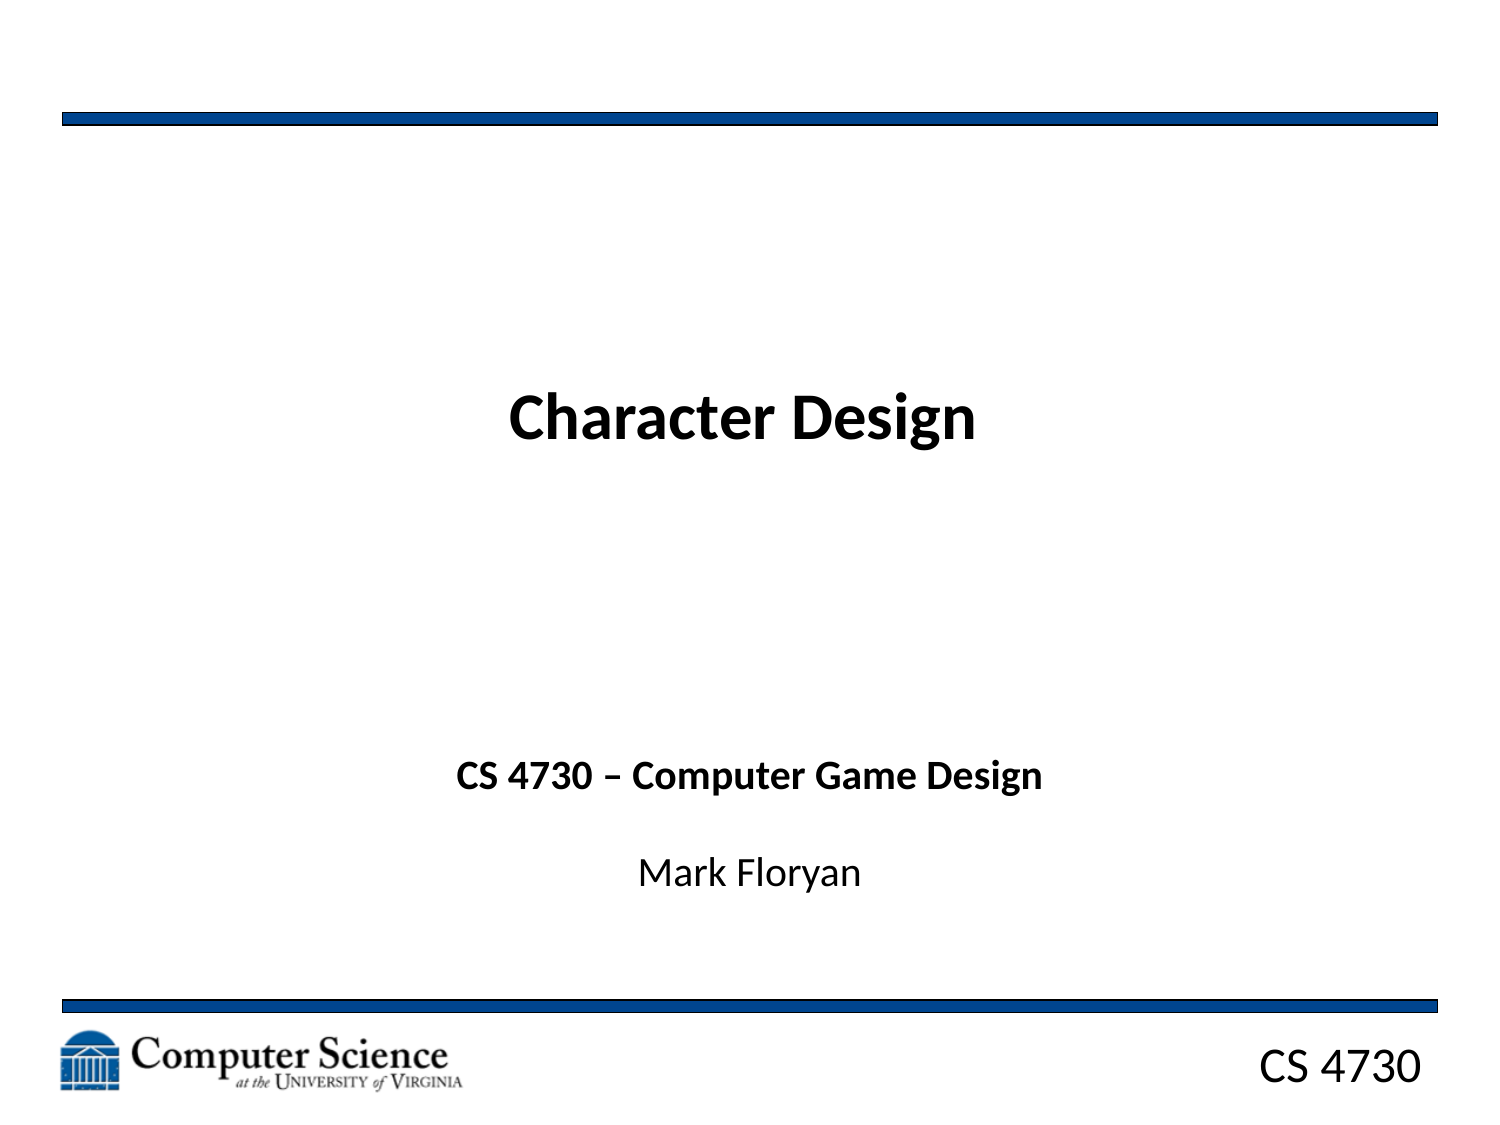

# Character Design
CS 4730 – Computer Game Design

Mark Floryan